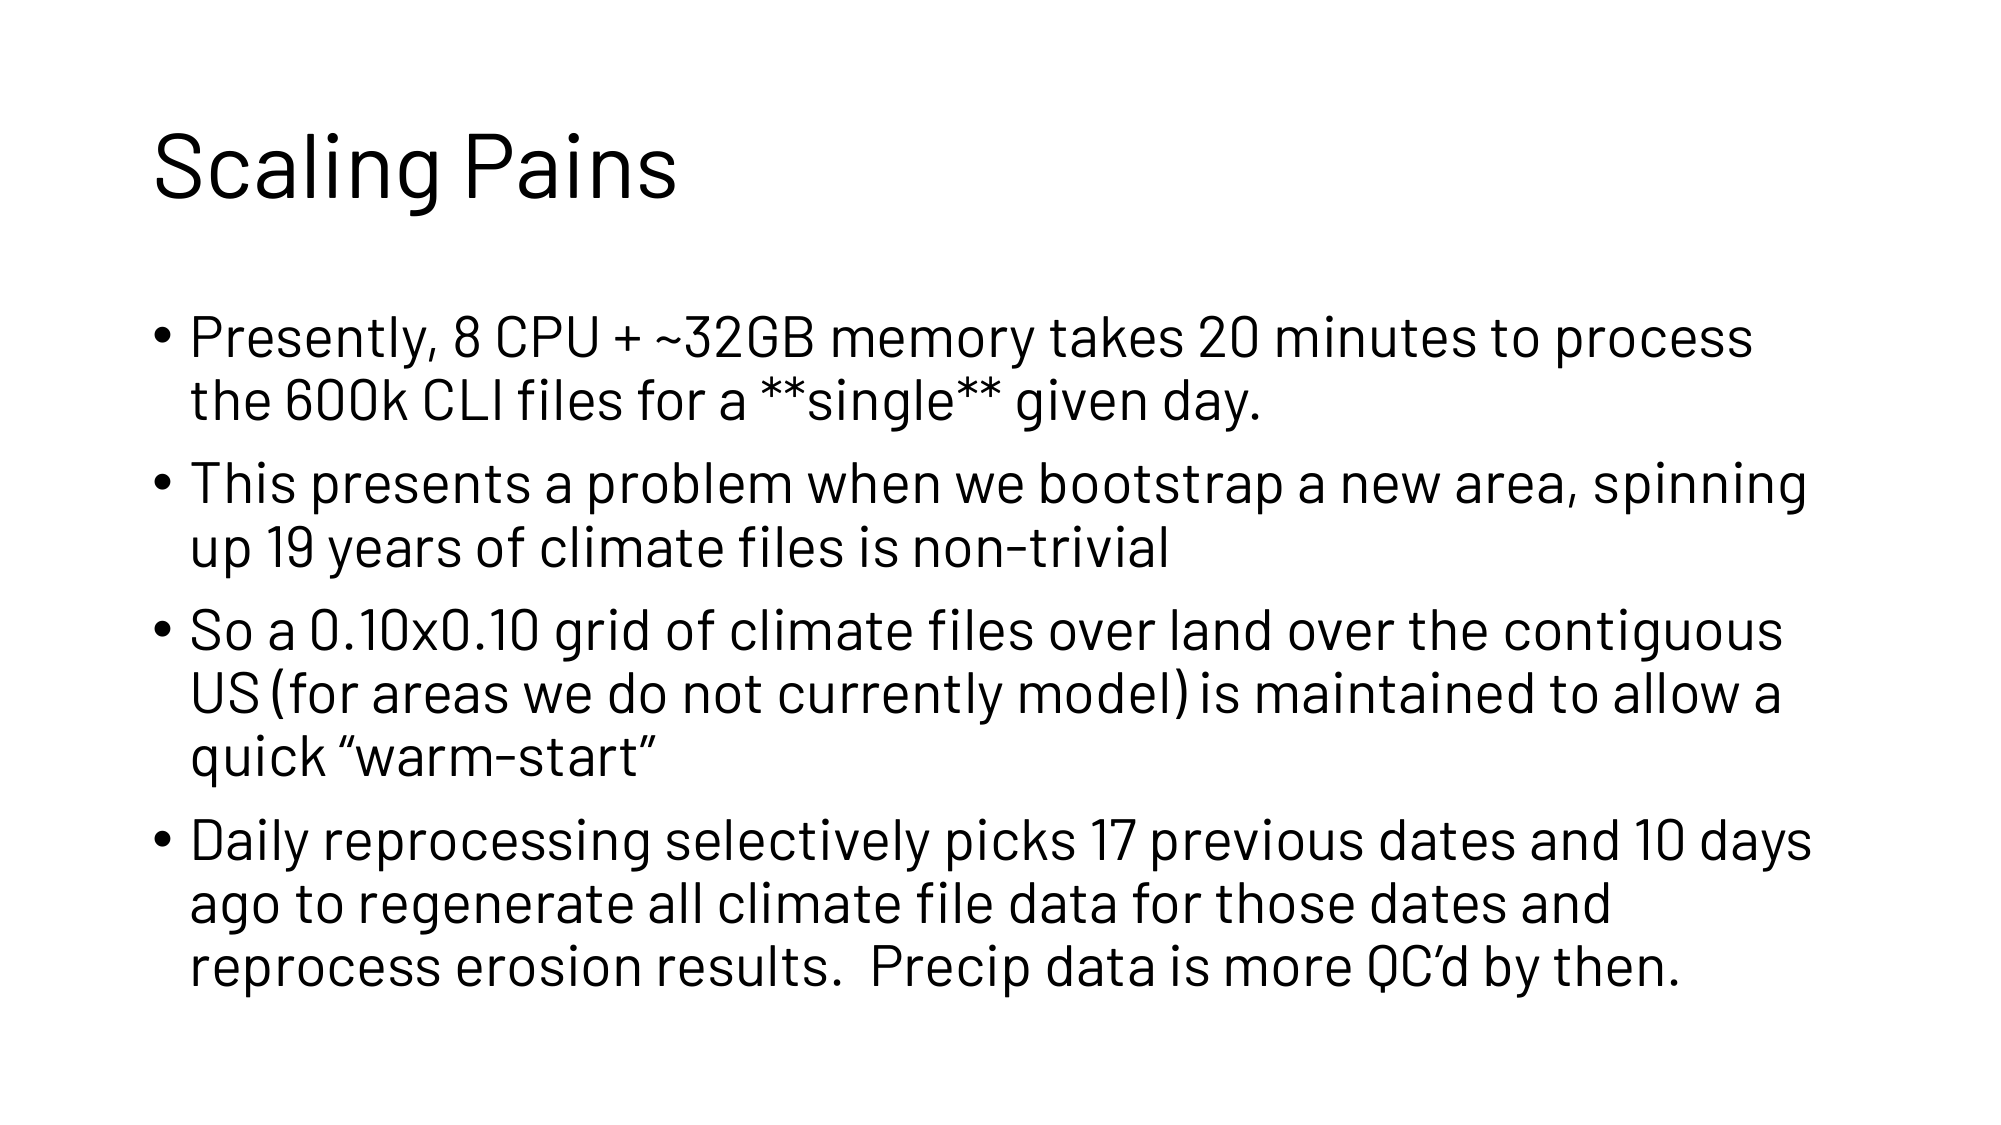

# Scaling Pains
Presently, 8 CPU + ~32GB memory takes 20 minutes to process the 600k CLI files for a **single** given day.
This presents a problem when we bootstrap a new area, spinning up 19 years of climate files is non-trivial
So a 0.10x0.10 grid of climate files over land over the contiguous US (for areas we do not currently model) is maintained to allow a quick “warm-start”
Daily reprocessing selectively picks 17 previous dates and 10 days ago to regenerate all climate file data for those dates and reprocess erosion results.  Precip data is more QC’d by then.